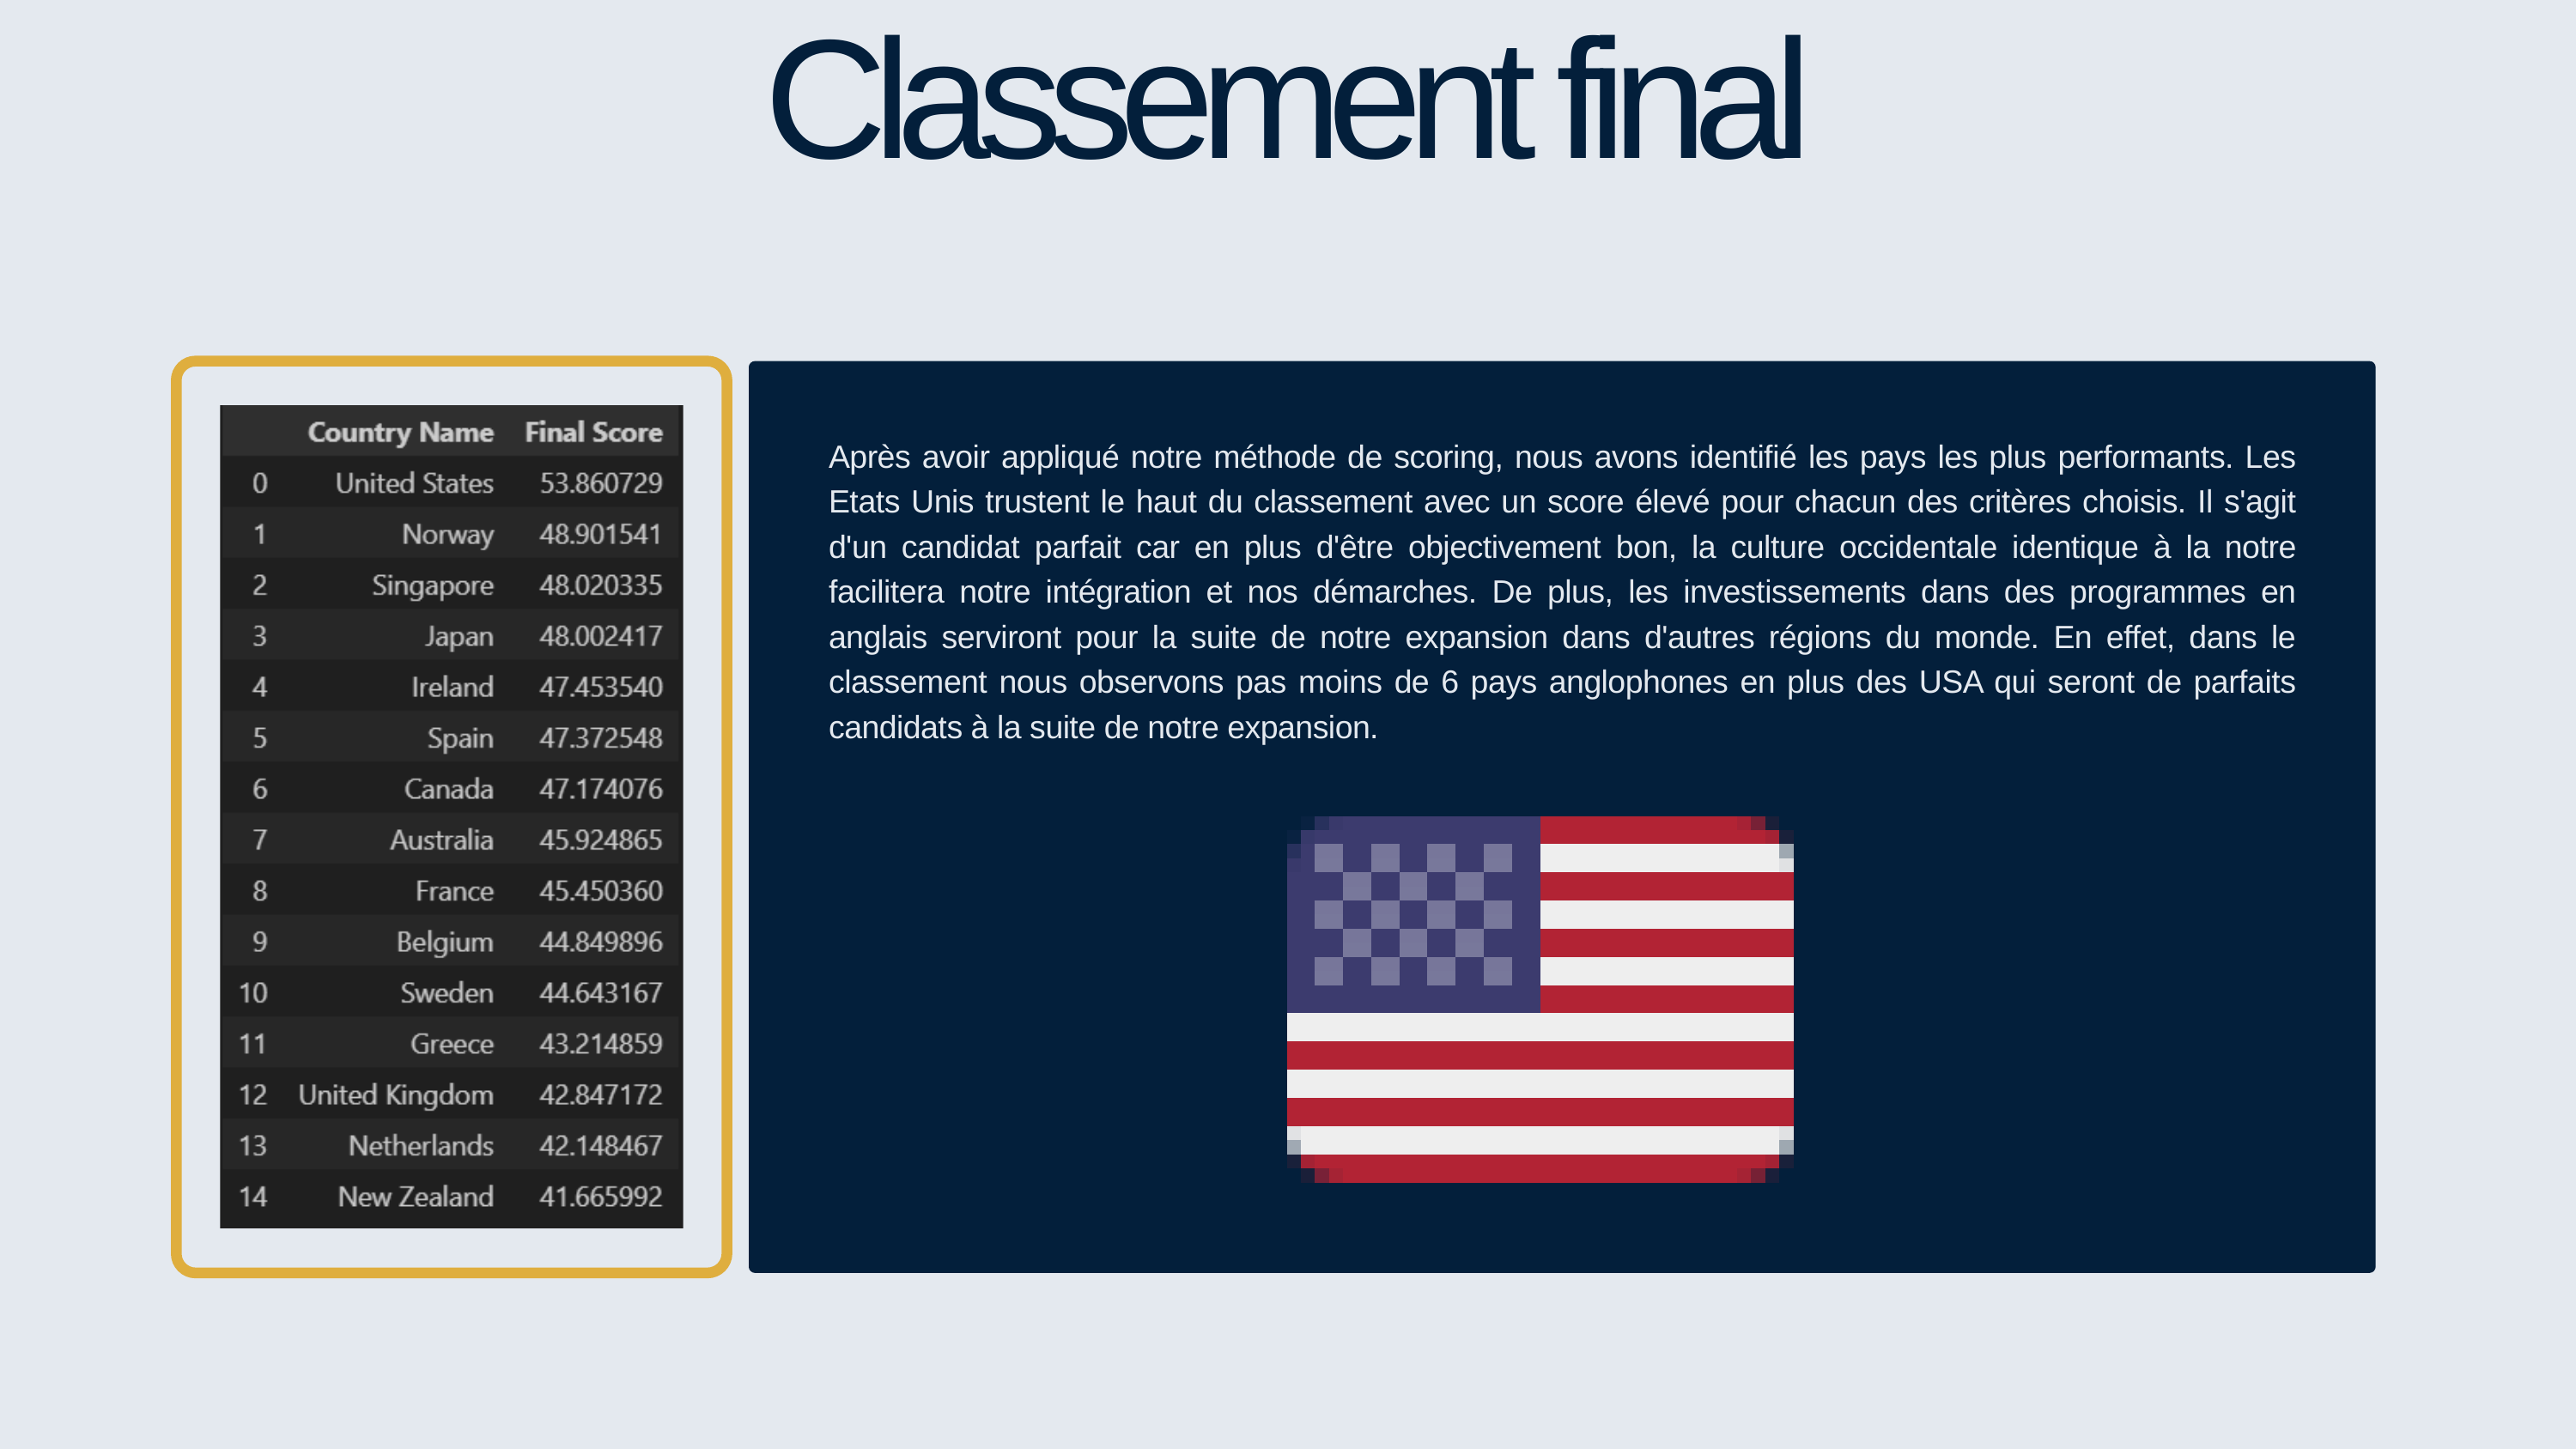

Classement final

Après avoir appliqué notre méthode de scoring, nous avons identifié les pays les plus performants. Les Etats Unis trustent le haut du classement avec un score élevé pour chacun des critères choisis. Il s'agit d'un candidat parfait car en plus d'être objectivement bon, la culture occidentale identique à la notre facilitera notre intégration et nos démarches. De plus, les investissements dans des programmes en anglais serviront pour la suite de notre expansion dans d'autres régions du monde. En effet, dans le classement nous observons pas moins de 6 pays anglophones en plus des USA qui seront de parfaits candidats à la suite de notre expansion.